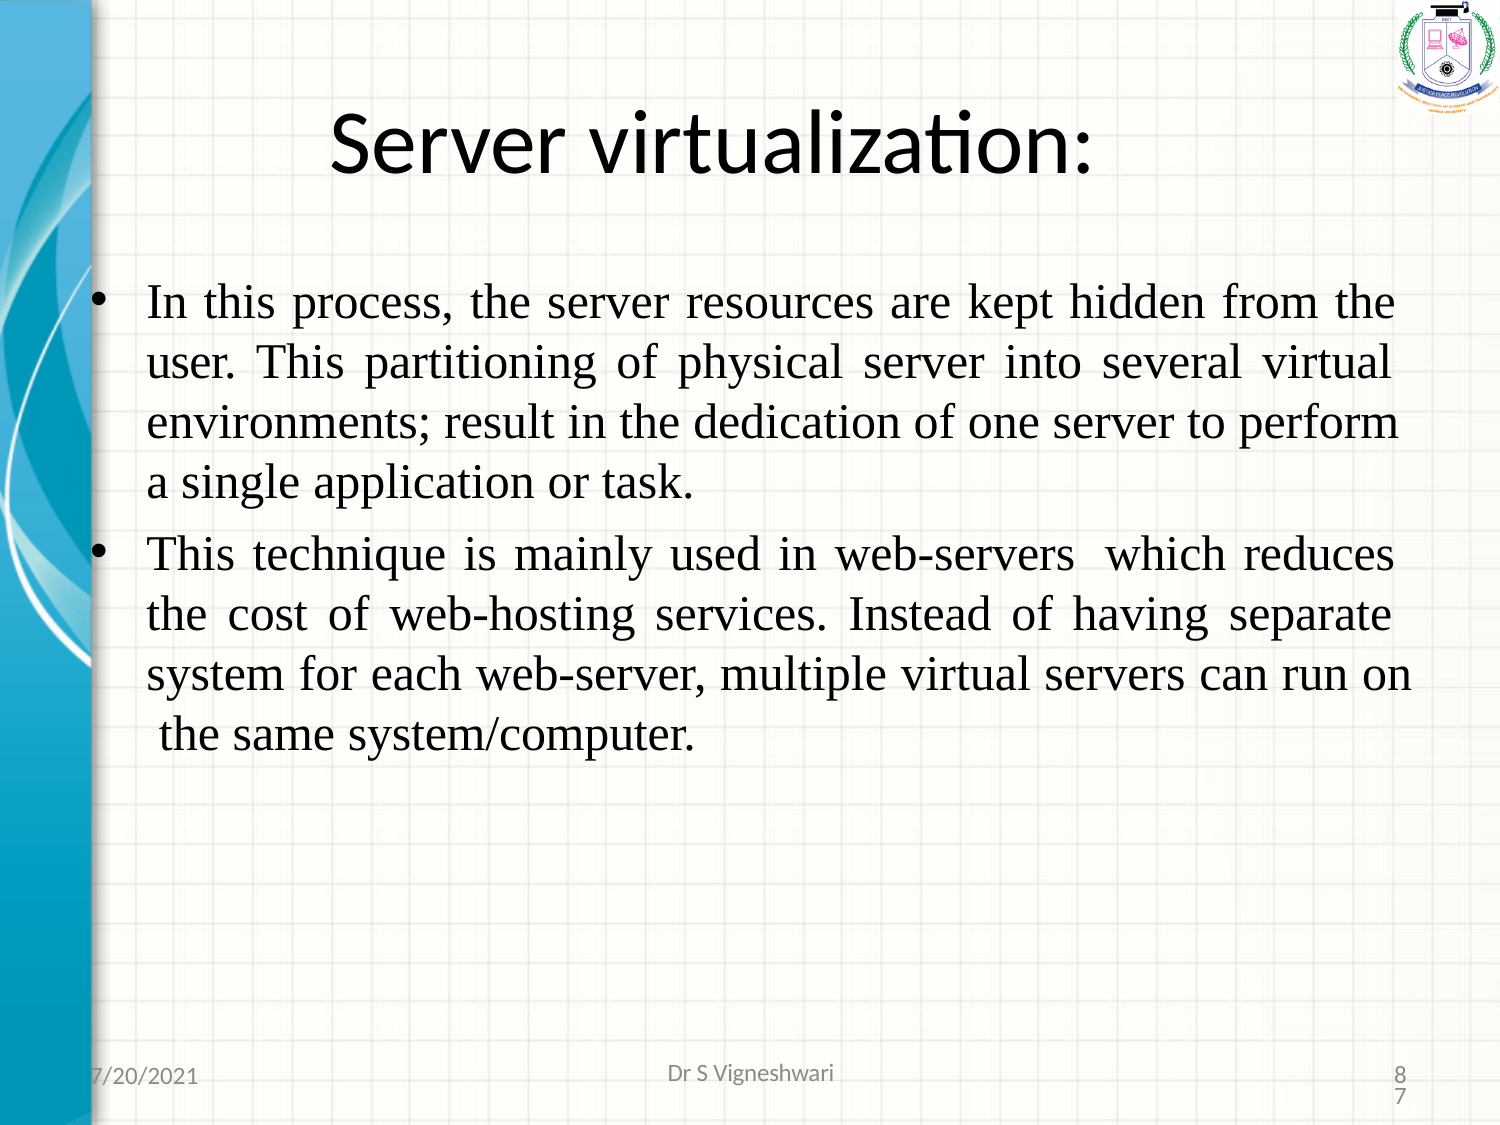

# Server virtualization:
In this process, the server resources are kept hidden from the  user. This partitioning of physical server into several virtual  environments; result in the dedication of one server to perform  a single application or task.
This technique is mainly used in web-servers which reduces  the cost of web-hosting services. Instead of having separate  system for each web-server, multiple virtual servers can run on  the same system/computer.
7/20/2021
Dr S Vigneshwari
87